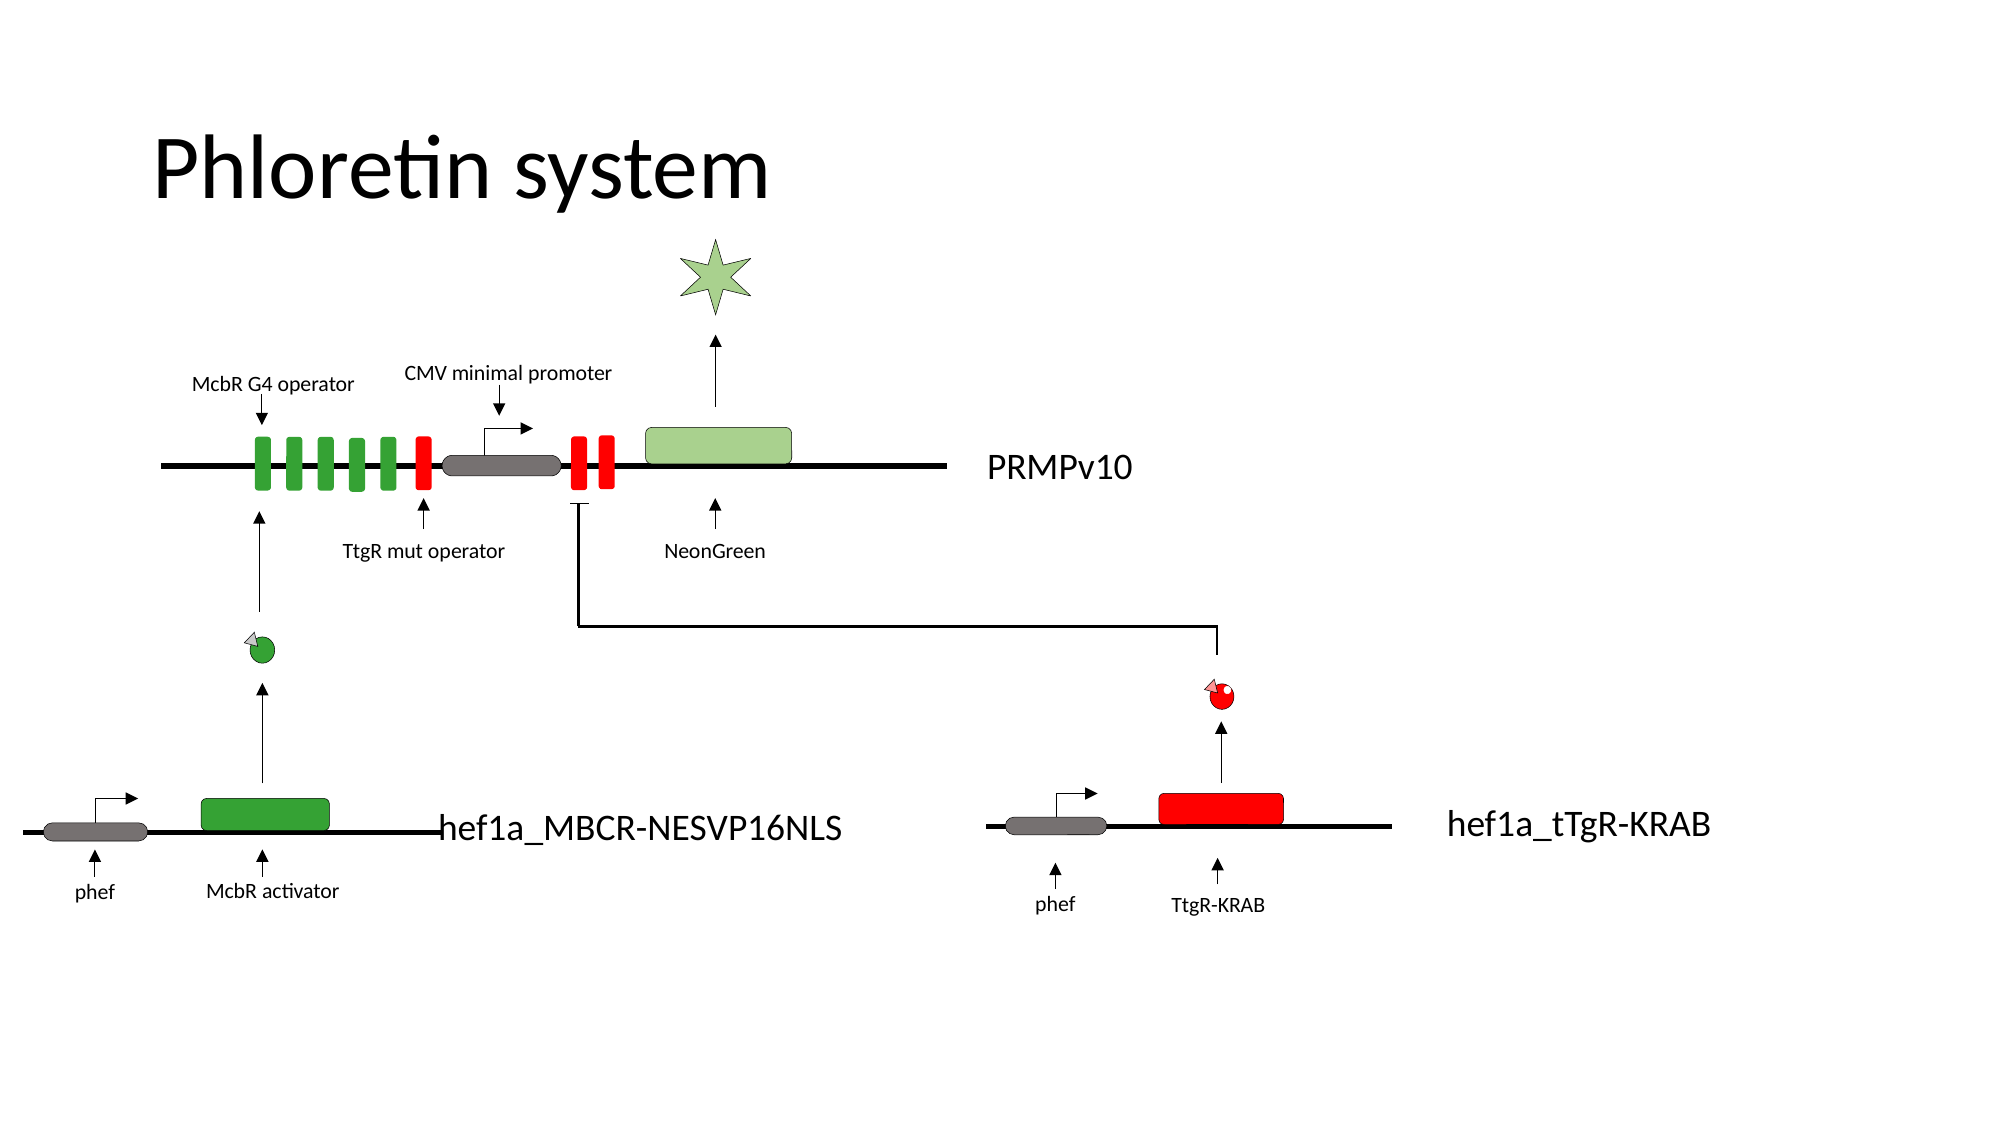

# Phloretin system

CMV minimal promoter
McbR G4 operator

PRMPv10

TtgR mut operator
NeonGreen

hef1a_MBCR-NESVP16NLS

McbR activator
phef

hef1a_tTgR-KRAB

phef
TtgR-KRAB